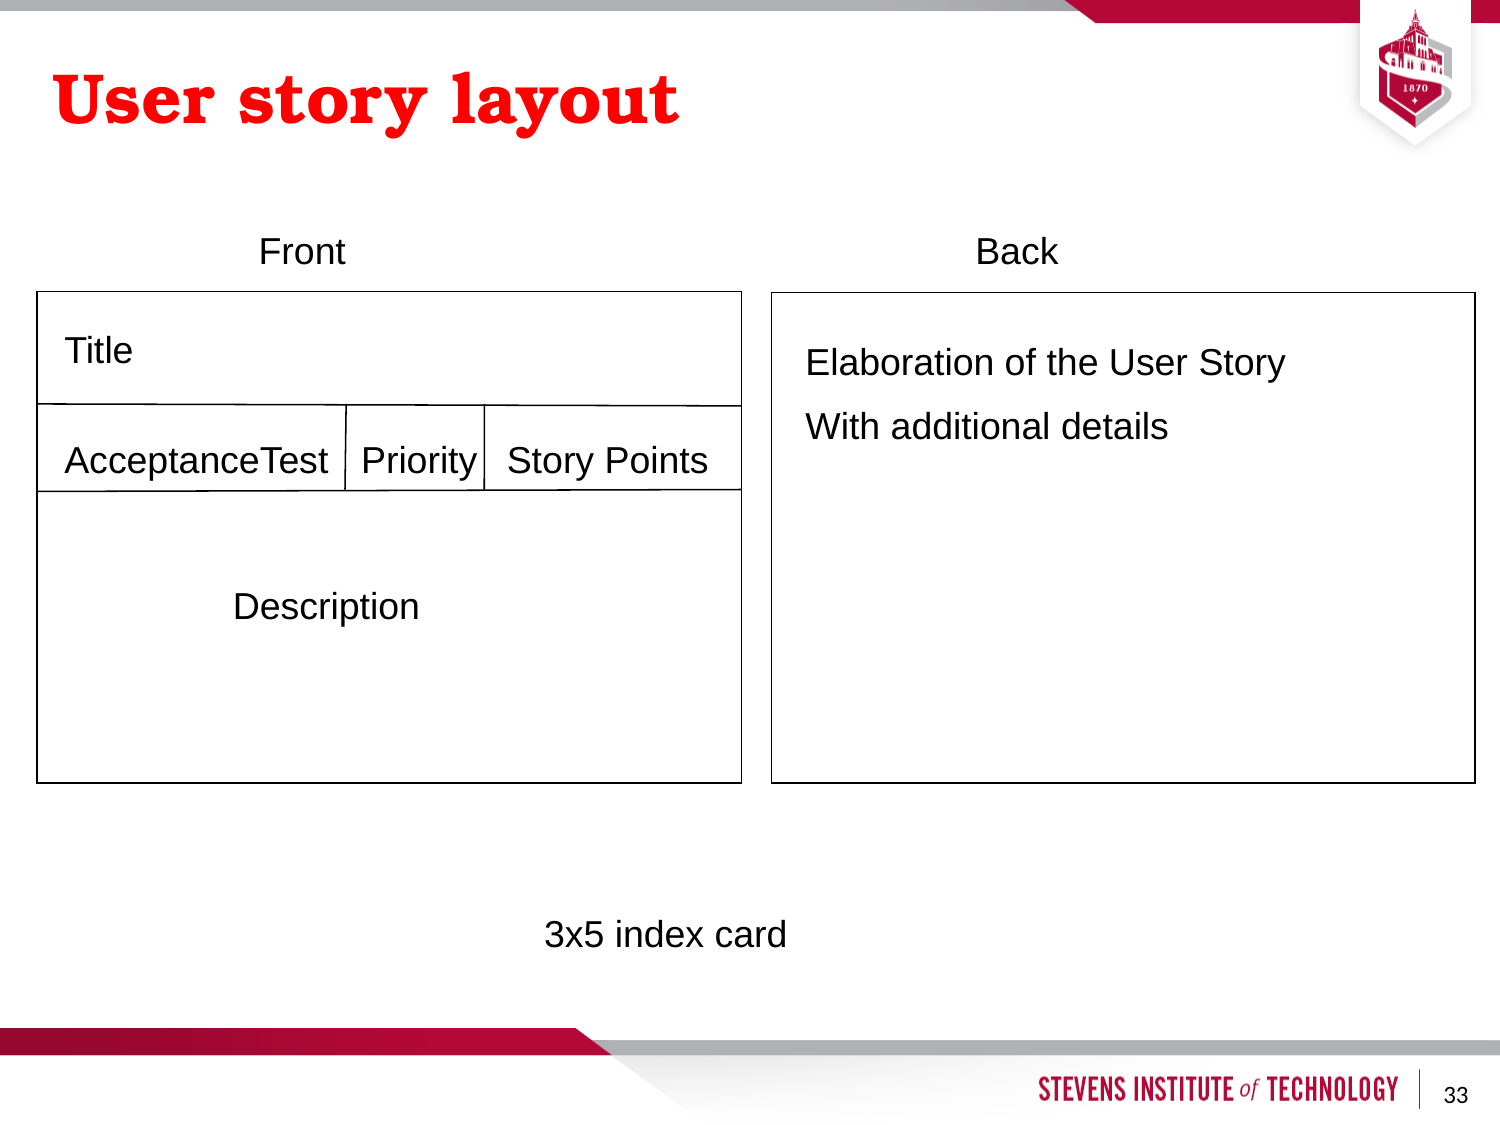

# User story layout
Front
Back

Title
Elaboration of the User Story
With additional details

Priority
Story Points
AcceptanceTest

Description
3x5 index card
33